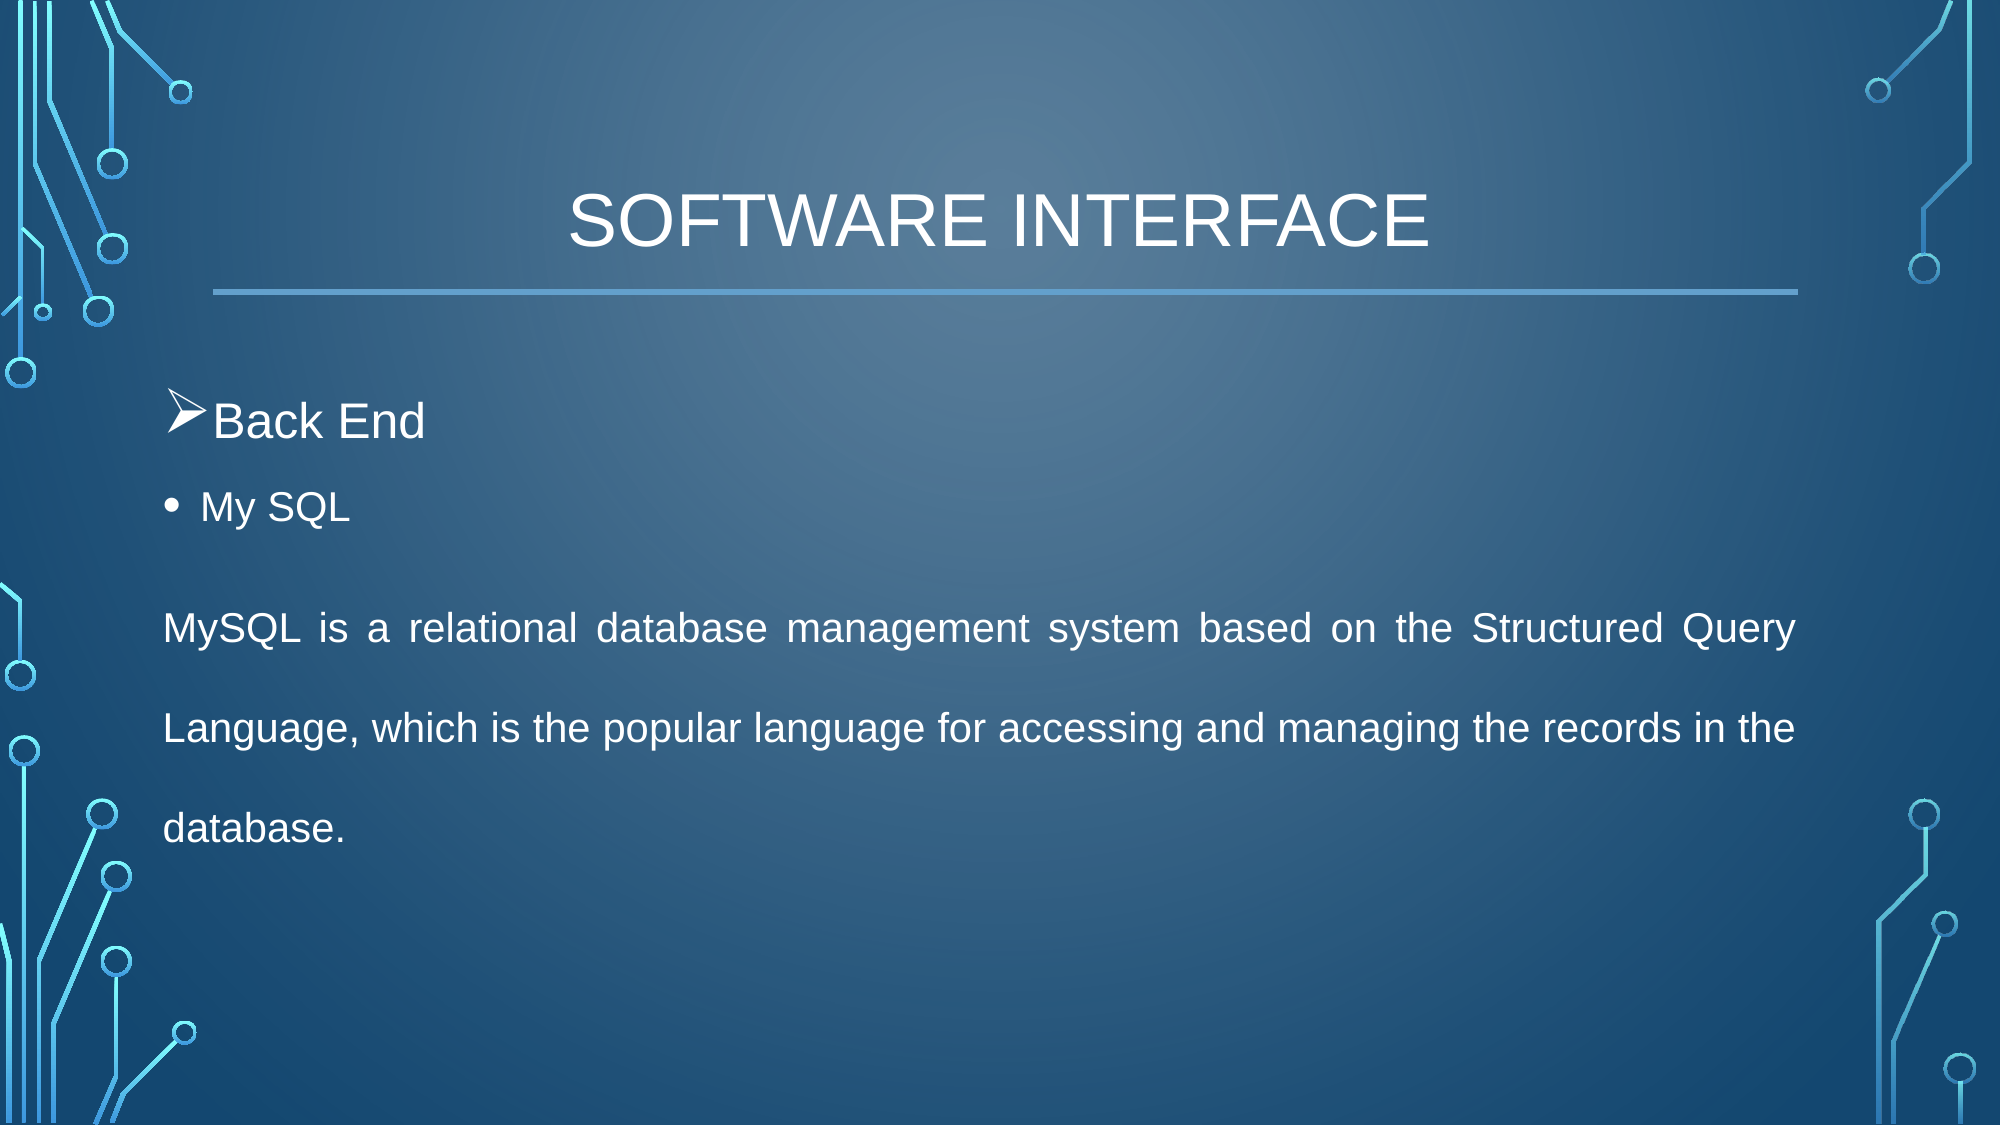

# Software interface
Back End
My SQL
MySQL is a relational database management system based on the Structured Query Language, which is the popular language for accessing and managing the records in the database.